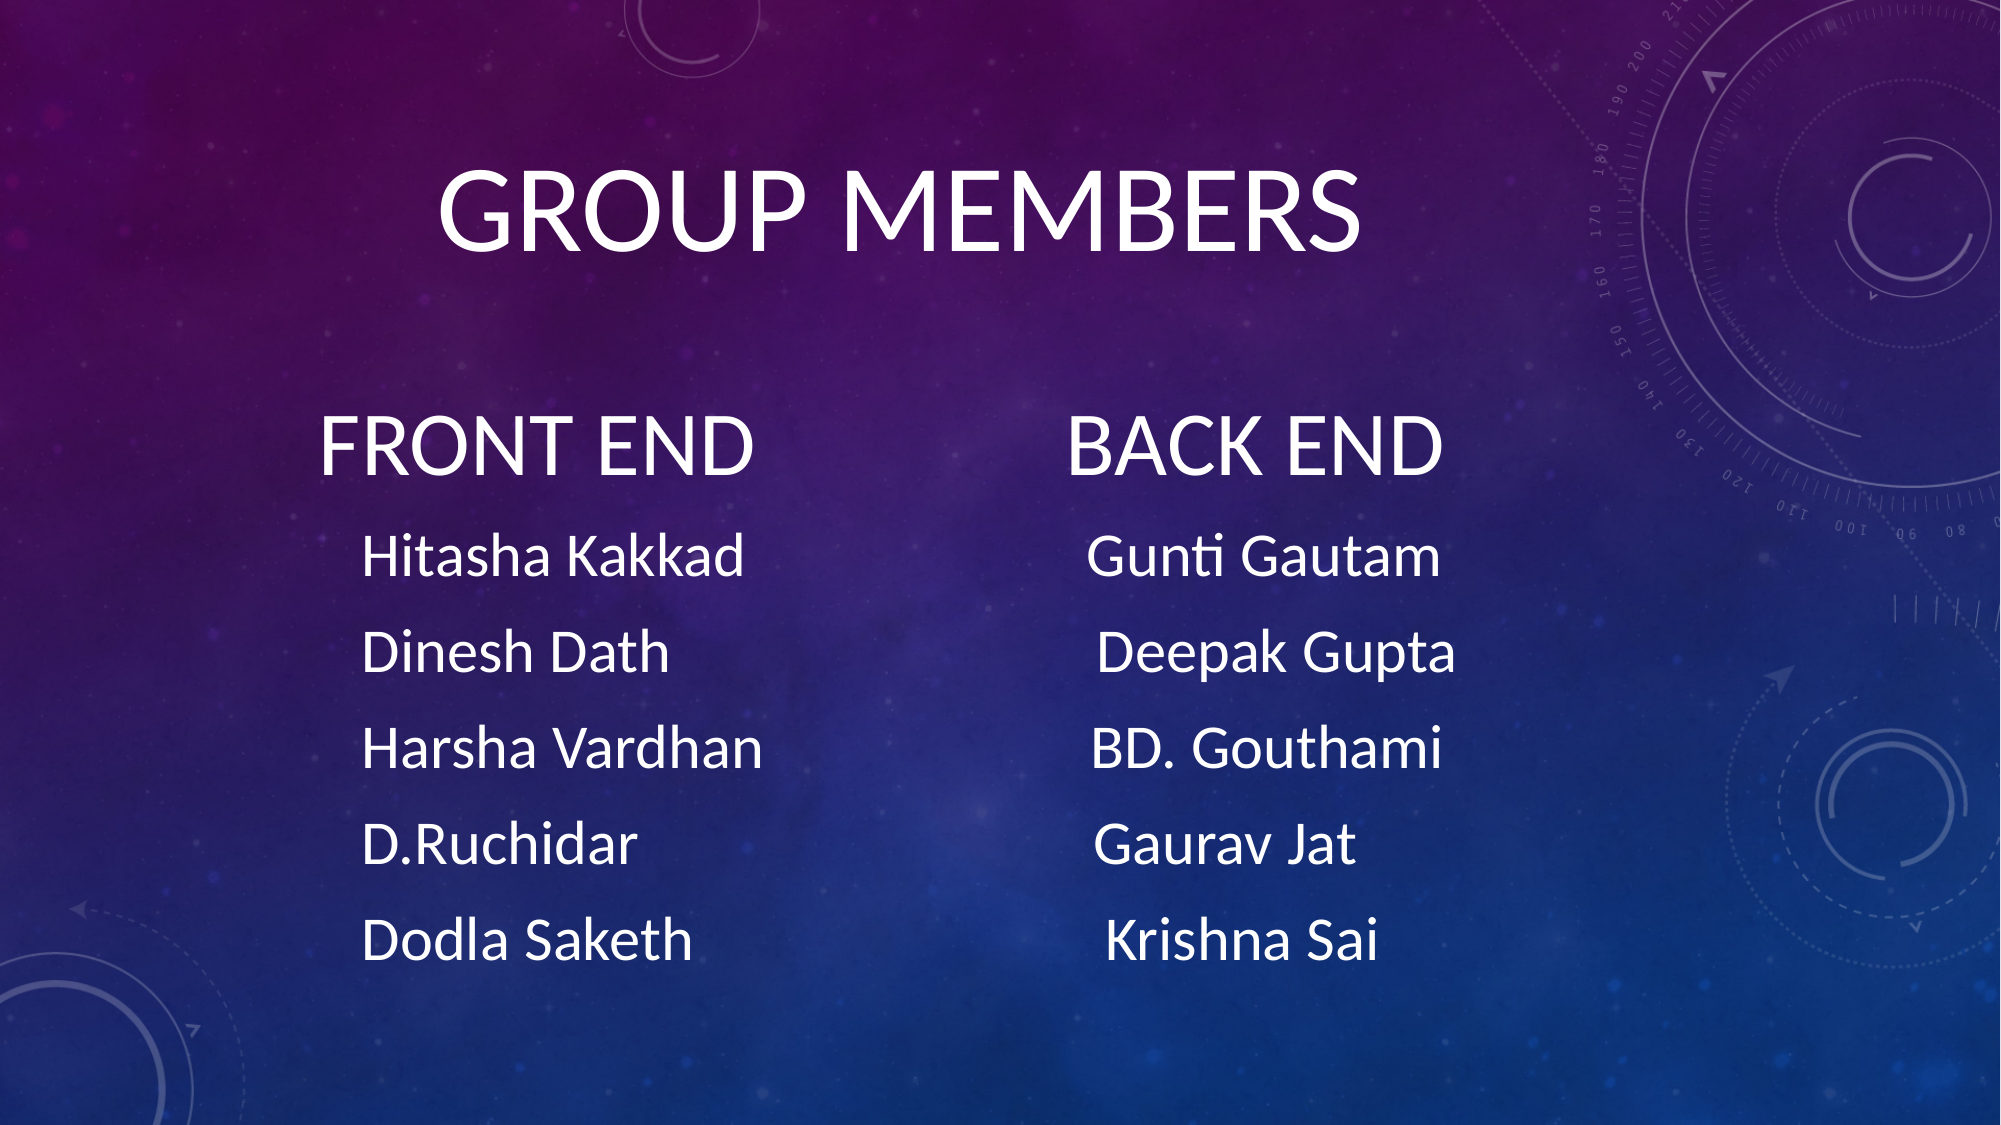

# GROUP MEMBERS
FRONT END               BACK END
   Hitasha Kakkad                        Gunti Gautam
   Dinesh Dath                              Deepak Gupta
   Harsha Vardhan                       BD. Gouthami
   D.Ruchidar                                Gaurav Jat
   Dodla Saketh                             Krishna Sai